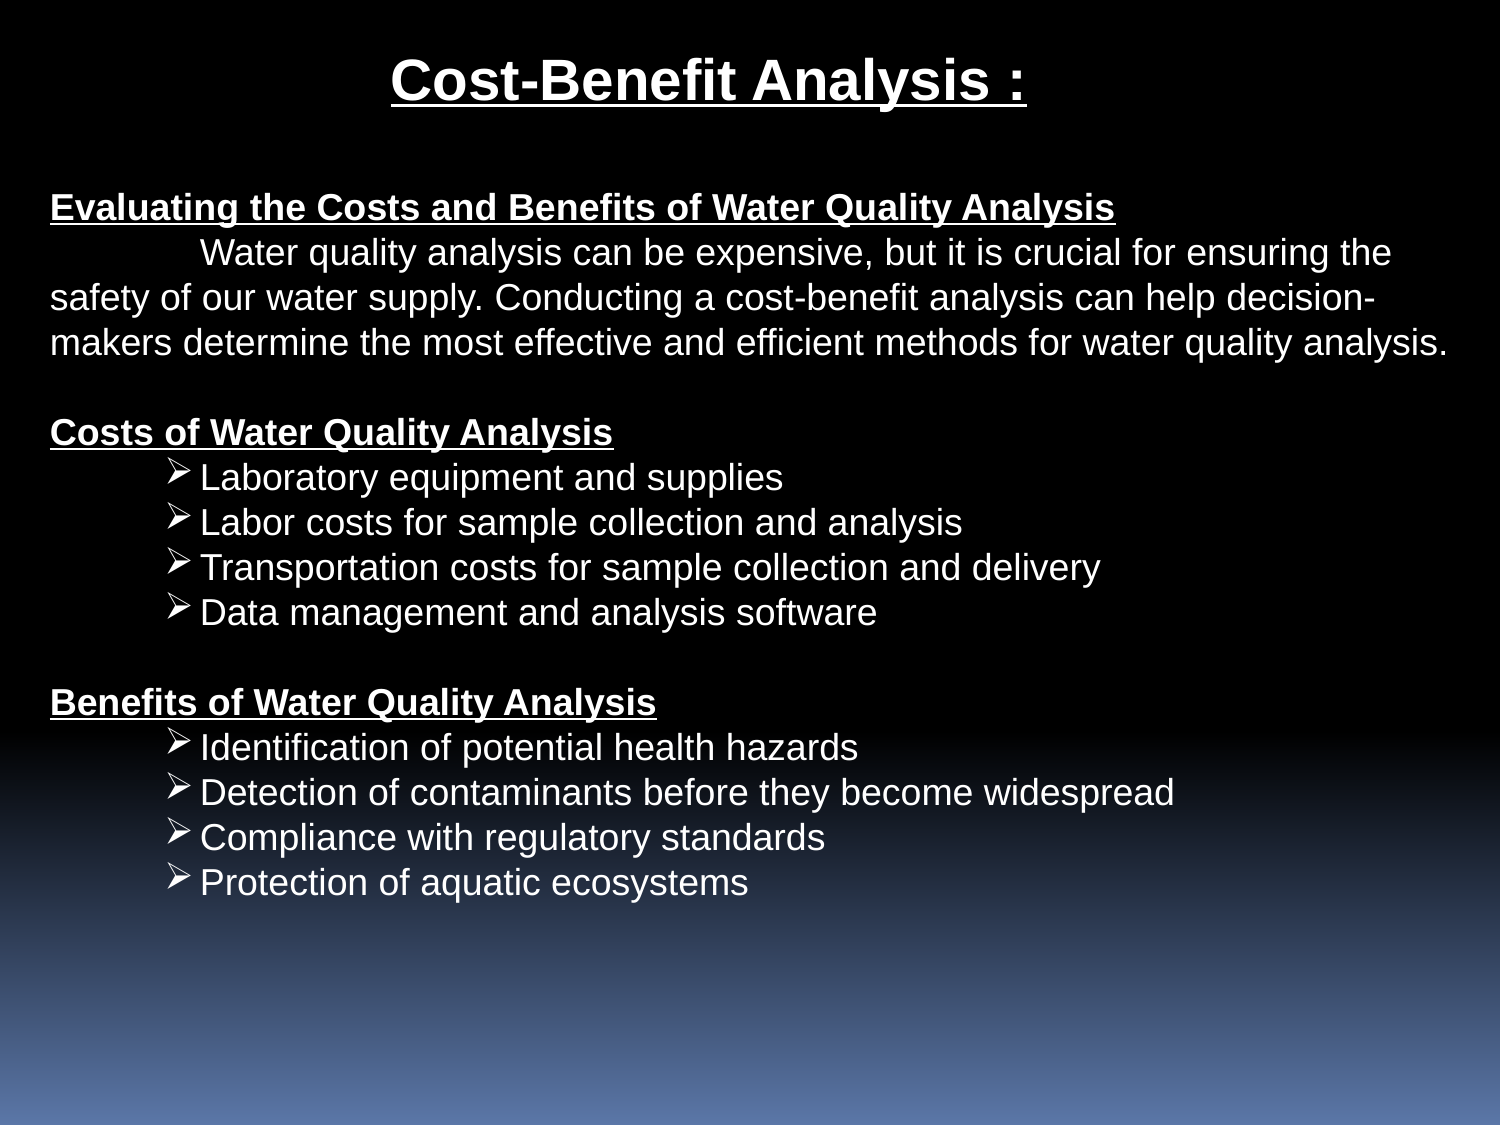

Cost-Benefit Analysis :
Evaluating the Costs and Benefits of Water Quality Analysis
	Water quality analysis can be expensive, but it is crucial for ensuring the safety of our water supply. Conducting a cost-benefit analysis can help decision-makers determine the most effective and efficient methods for water quality analysis.

Costs of Water Quality Analysis
Laboratory equipment and supplies
Labor costs for sample collection and analysis
Transportation costs for sample collection and delivery
Data management and analysis software

Benefits of Water Quality Analysis
Identification of potential health hazards
Detection of contaminants before they become widespread
Compliance with regulatory standards
Protection of aquatic ecosystems